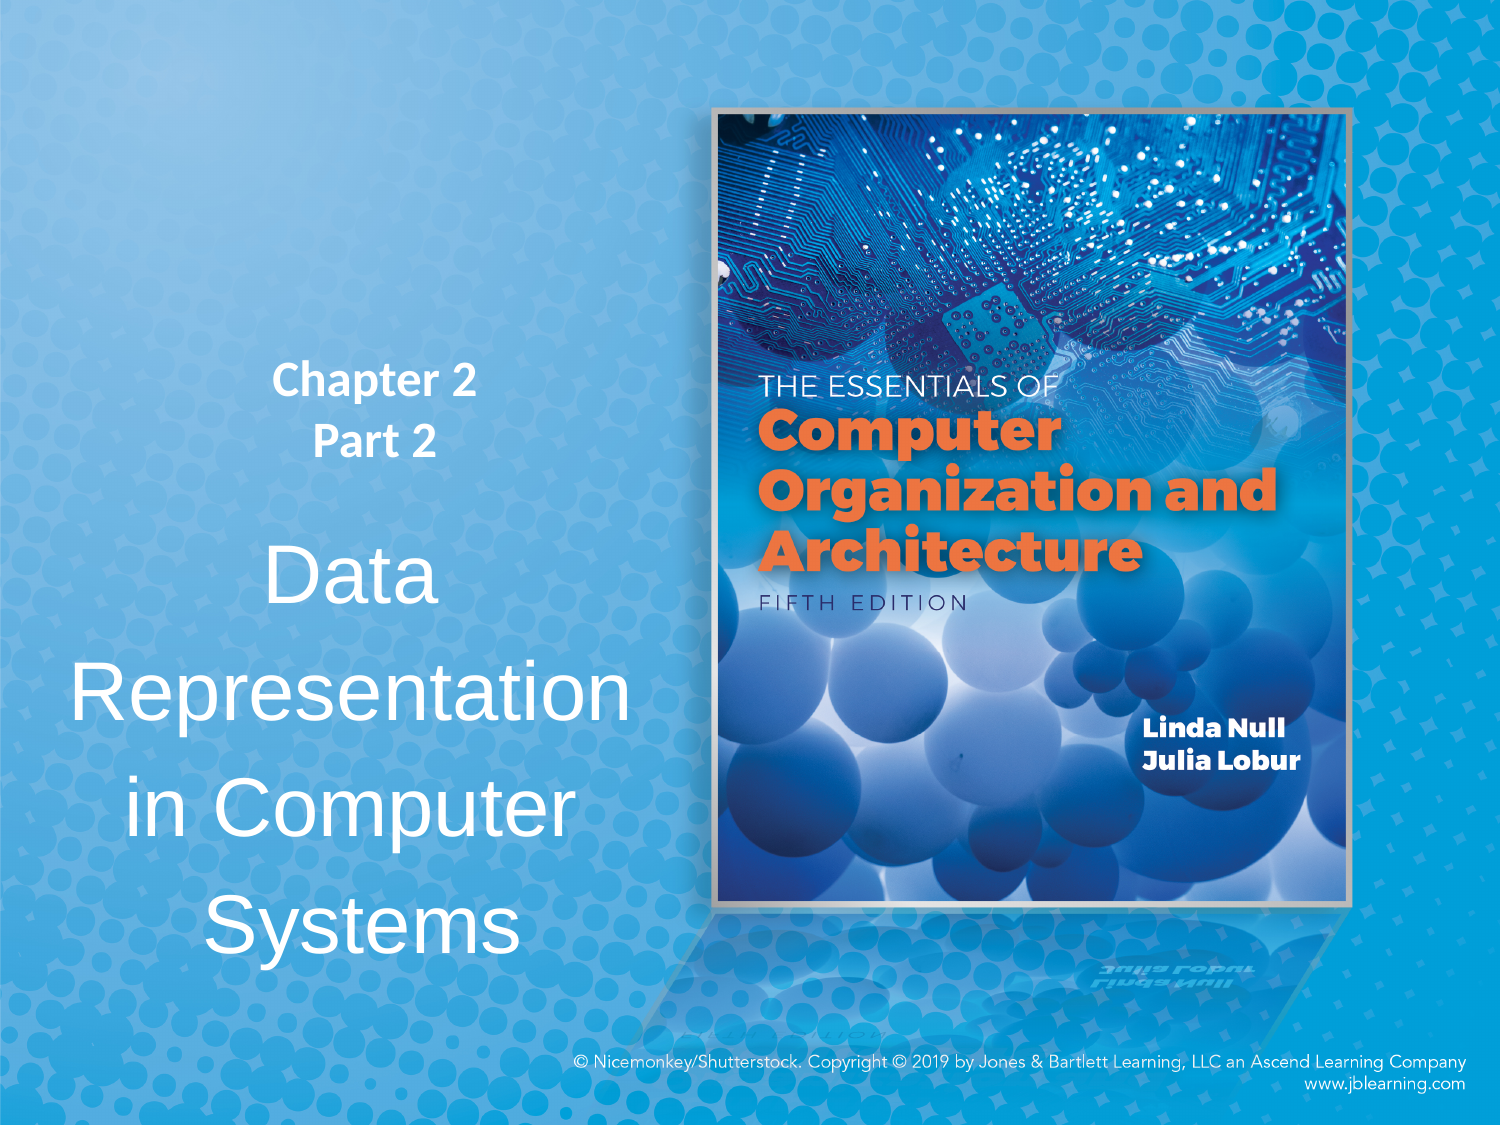

# Chapter 2 Part 2
Data
Representation
in Computer
Systems